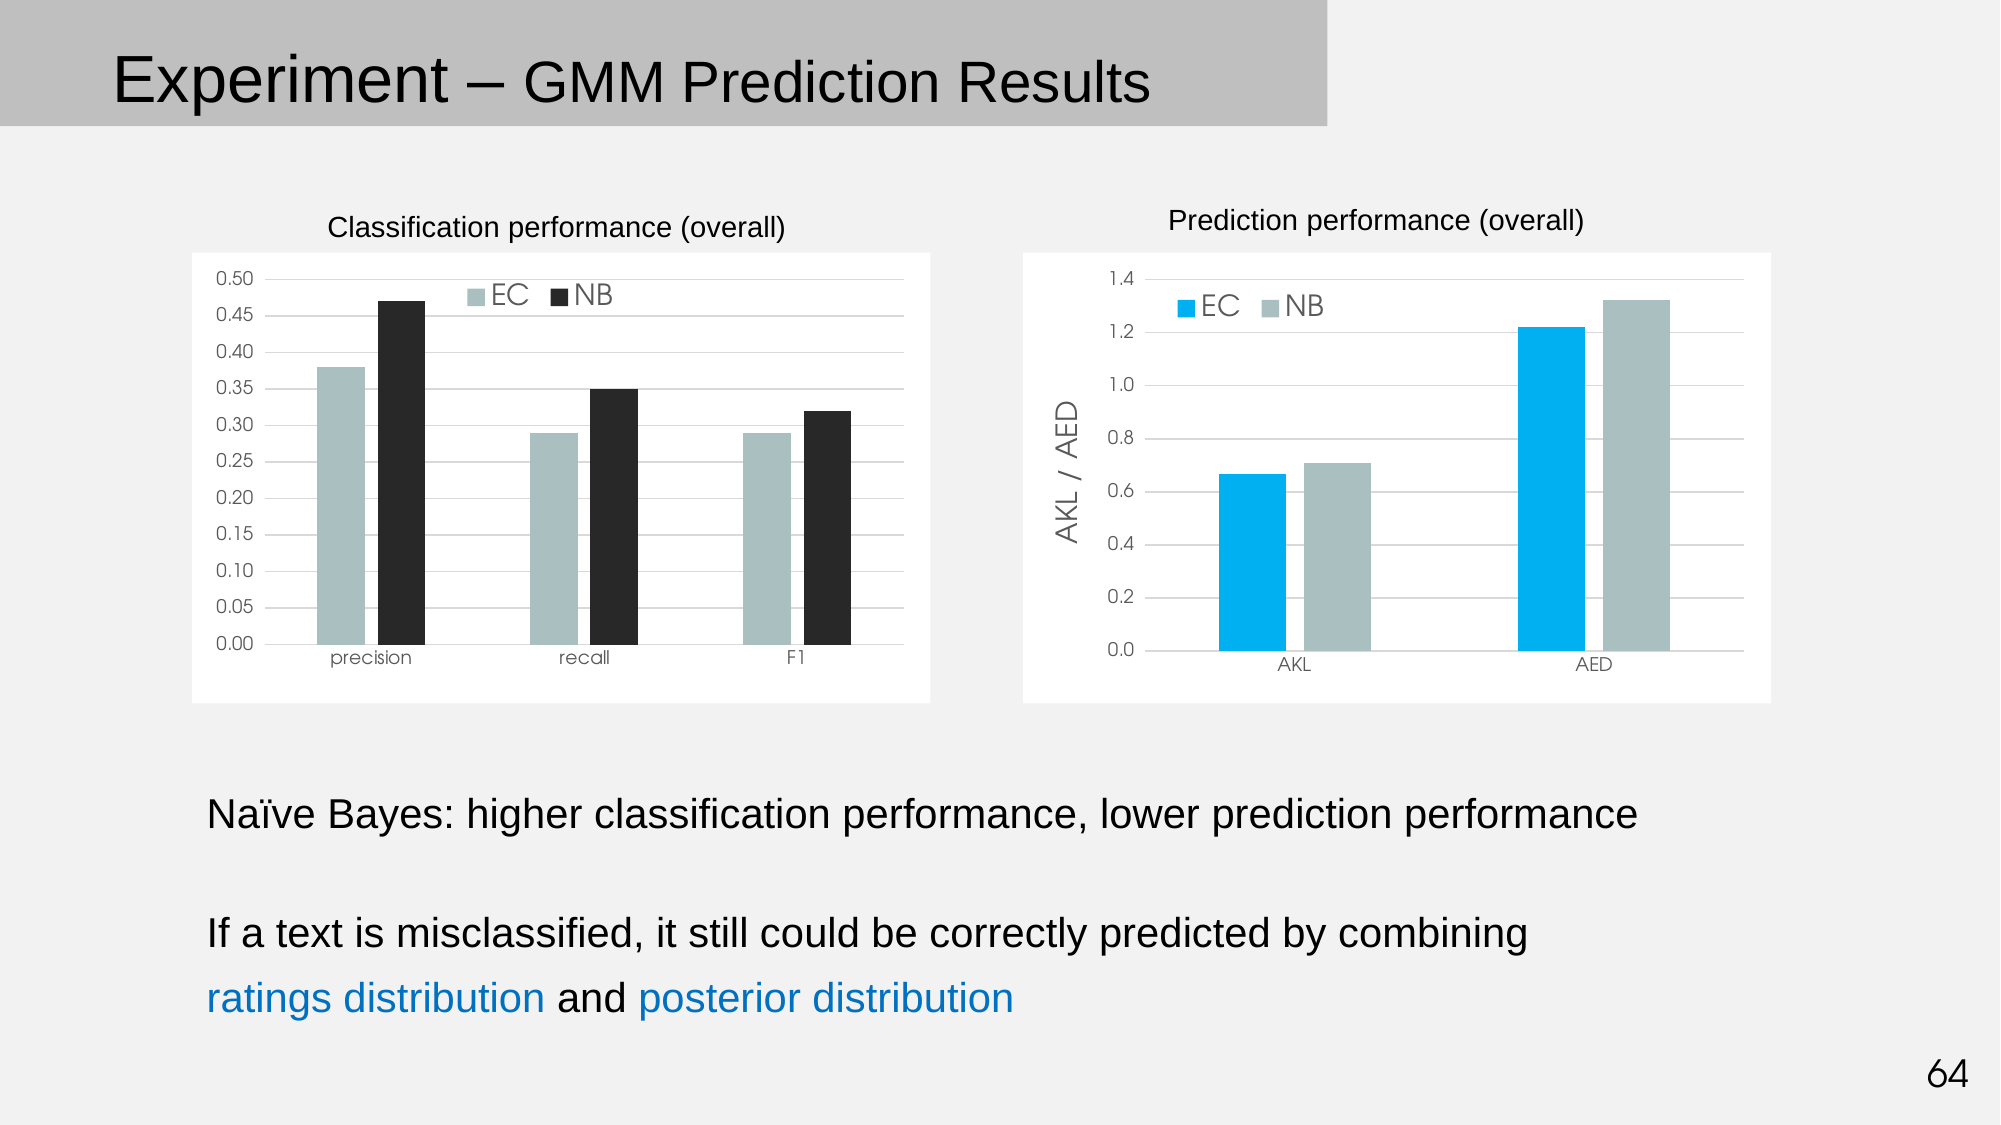

Experiment – GMM Prediction Results
Prediction performance (overall)
Classification performance (overall)

### Chart

| Category |  |  |
|---|---|---|
| precision | 0.38 | 0.47 |
| recall | 0.29 | 0.35 |
| F1 | 0.29 | 0.32 |

### Chart

| Category | EC | NB |
|---|---|---|
| AKL | 0.6692 | 0.7072 |
| AED | 1.2204 | 1.3229 |
Naïve Bayes: higher classification performance, lower prediction performance
If a text is misclassified, it still could be correctly predicted by combining ratings distribution and posterior distribution
64